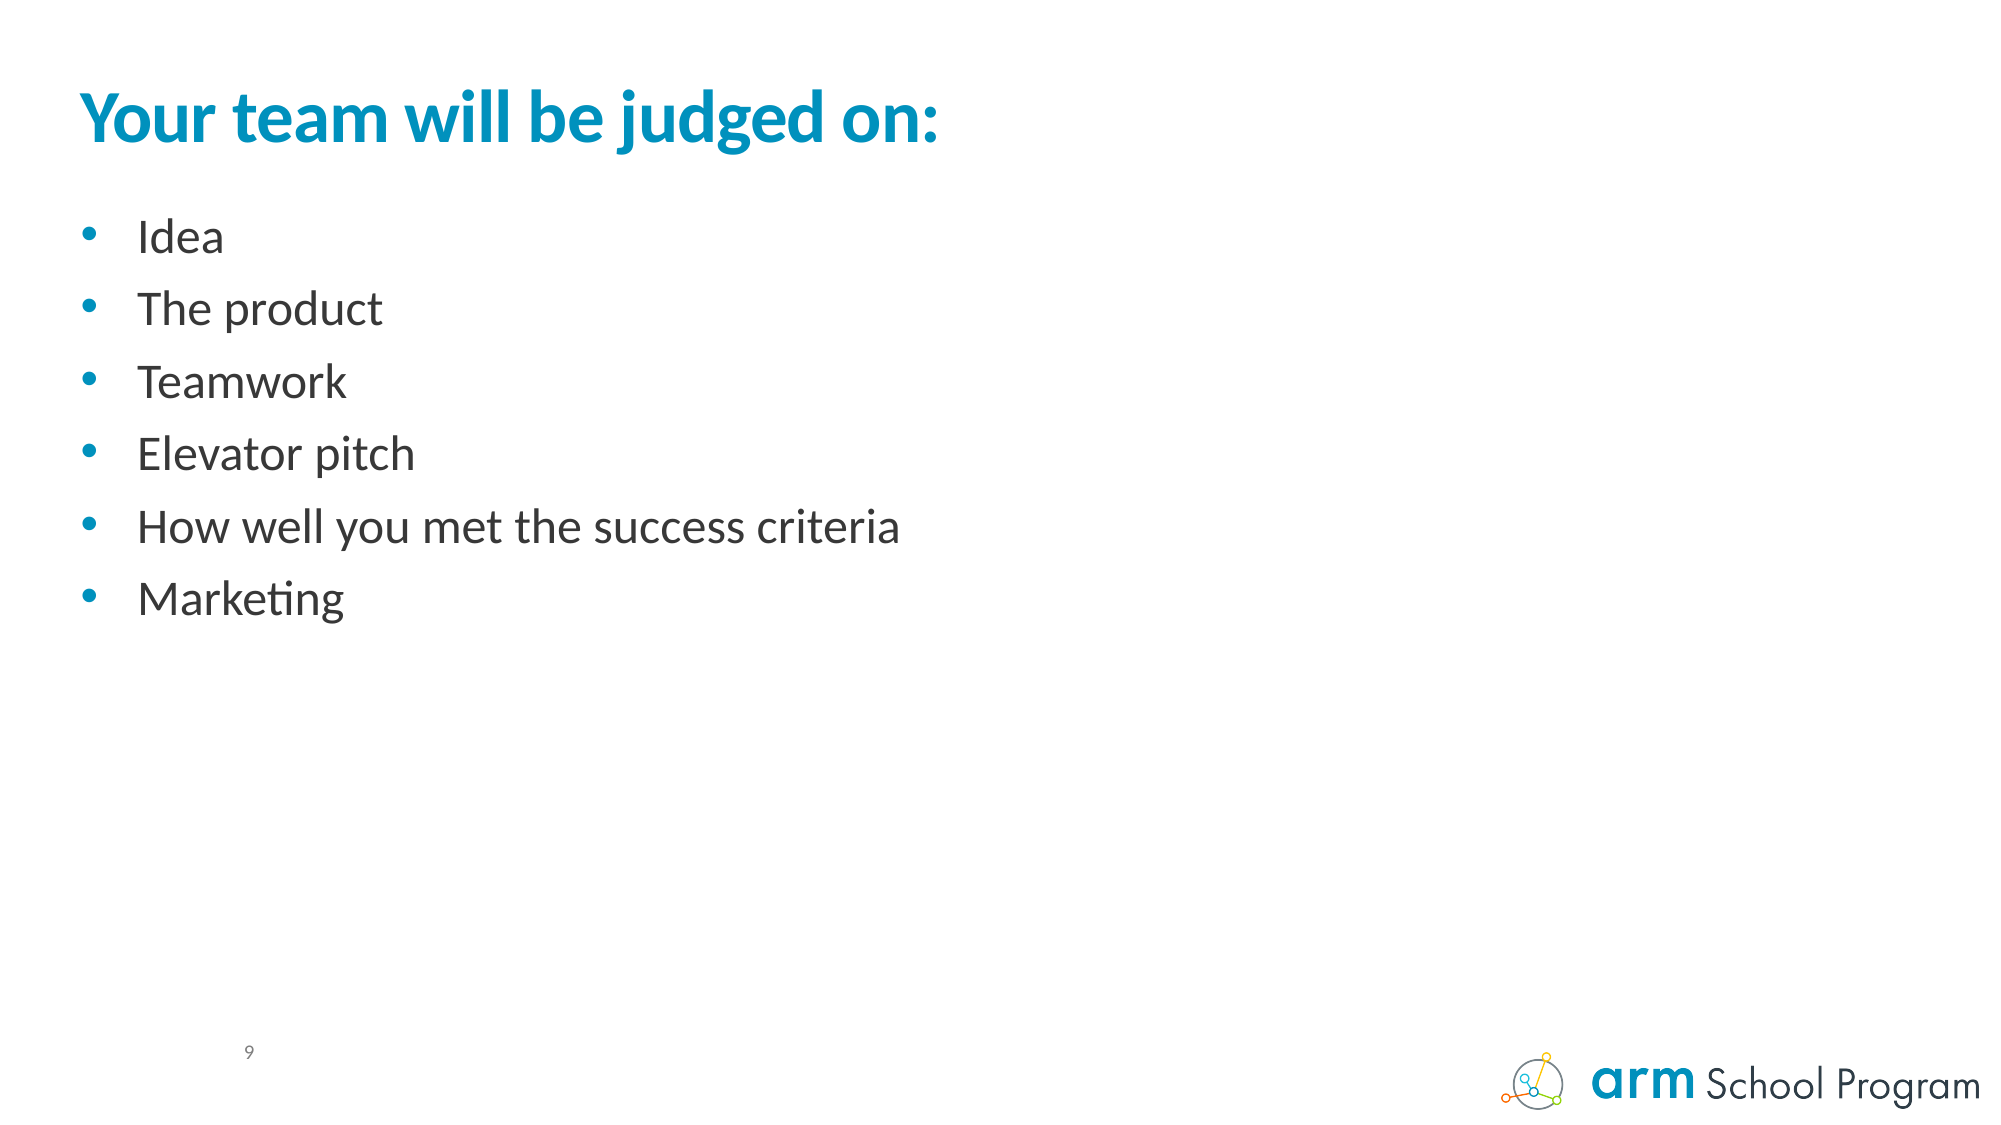

# Your team will be judged on:
Idea
The product
Teamwork
Elevator pitch
How well you met the success criteria
Marketing